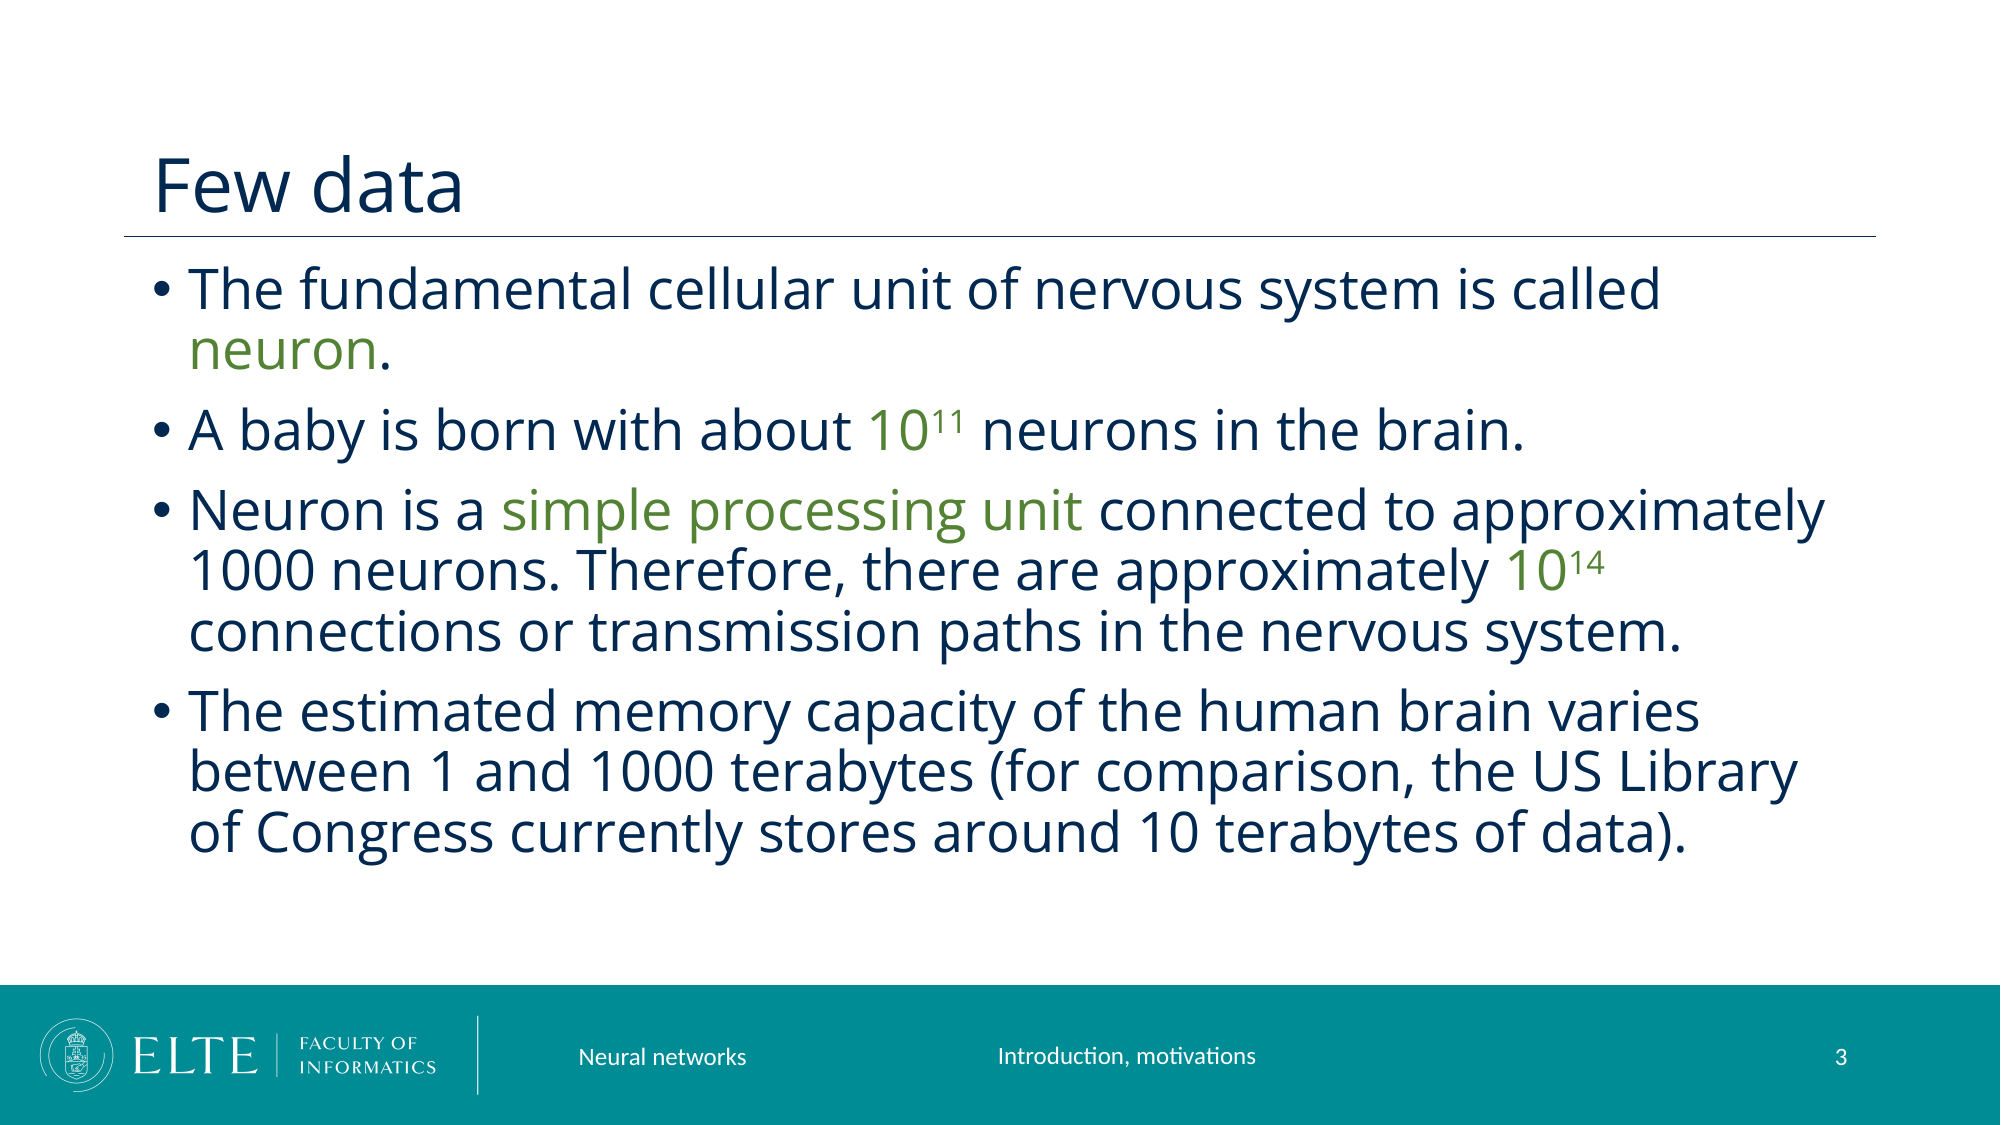

# Few data
The fundamental cellular unit of nervous system is called neuron.
A baby is born with about 1011 neurons in the brain.
Neuron is a simple processing unit connected to approximately 1000 neurons. Therefore, there are approximately 1014 connections or transmission paths in the nervous system.
The estimated memory capacity of the human brain varies between 1 and 1000 terabytes (for comparison, the US Library of Congress currently stores around 10 terabytes of data).
Introduction, motivations
Neural networks
3